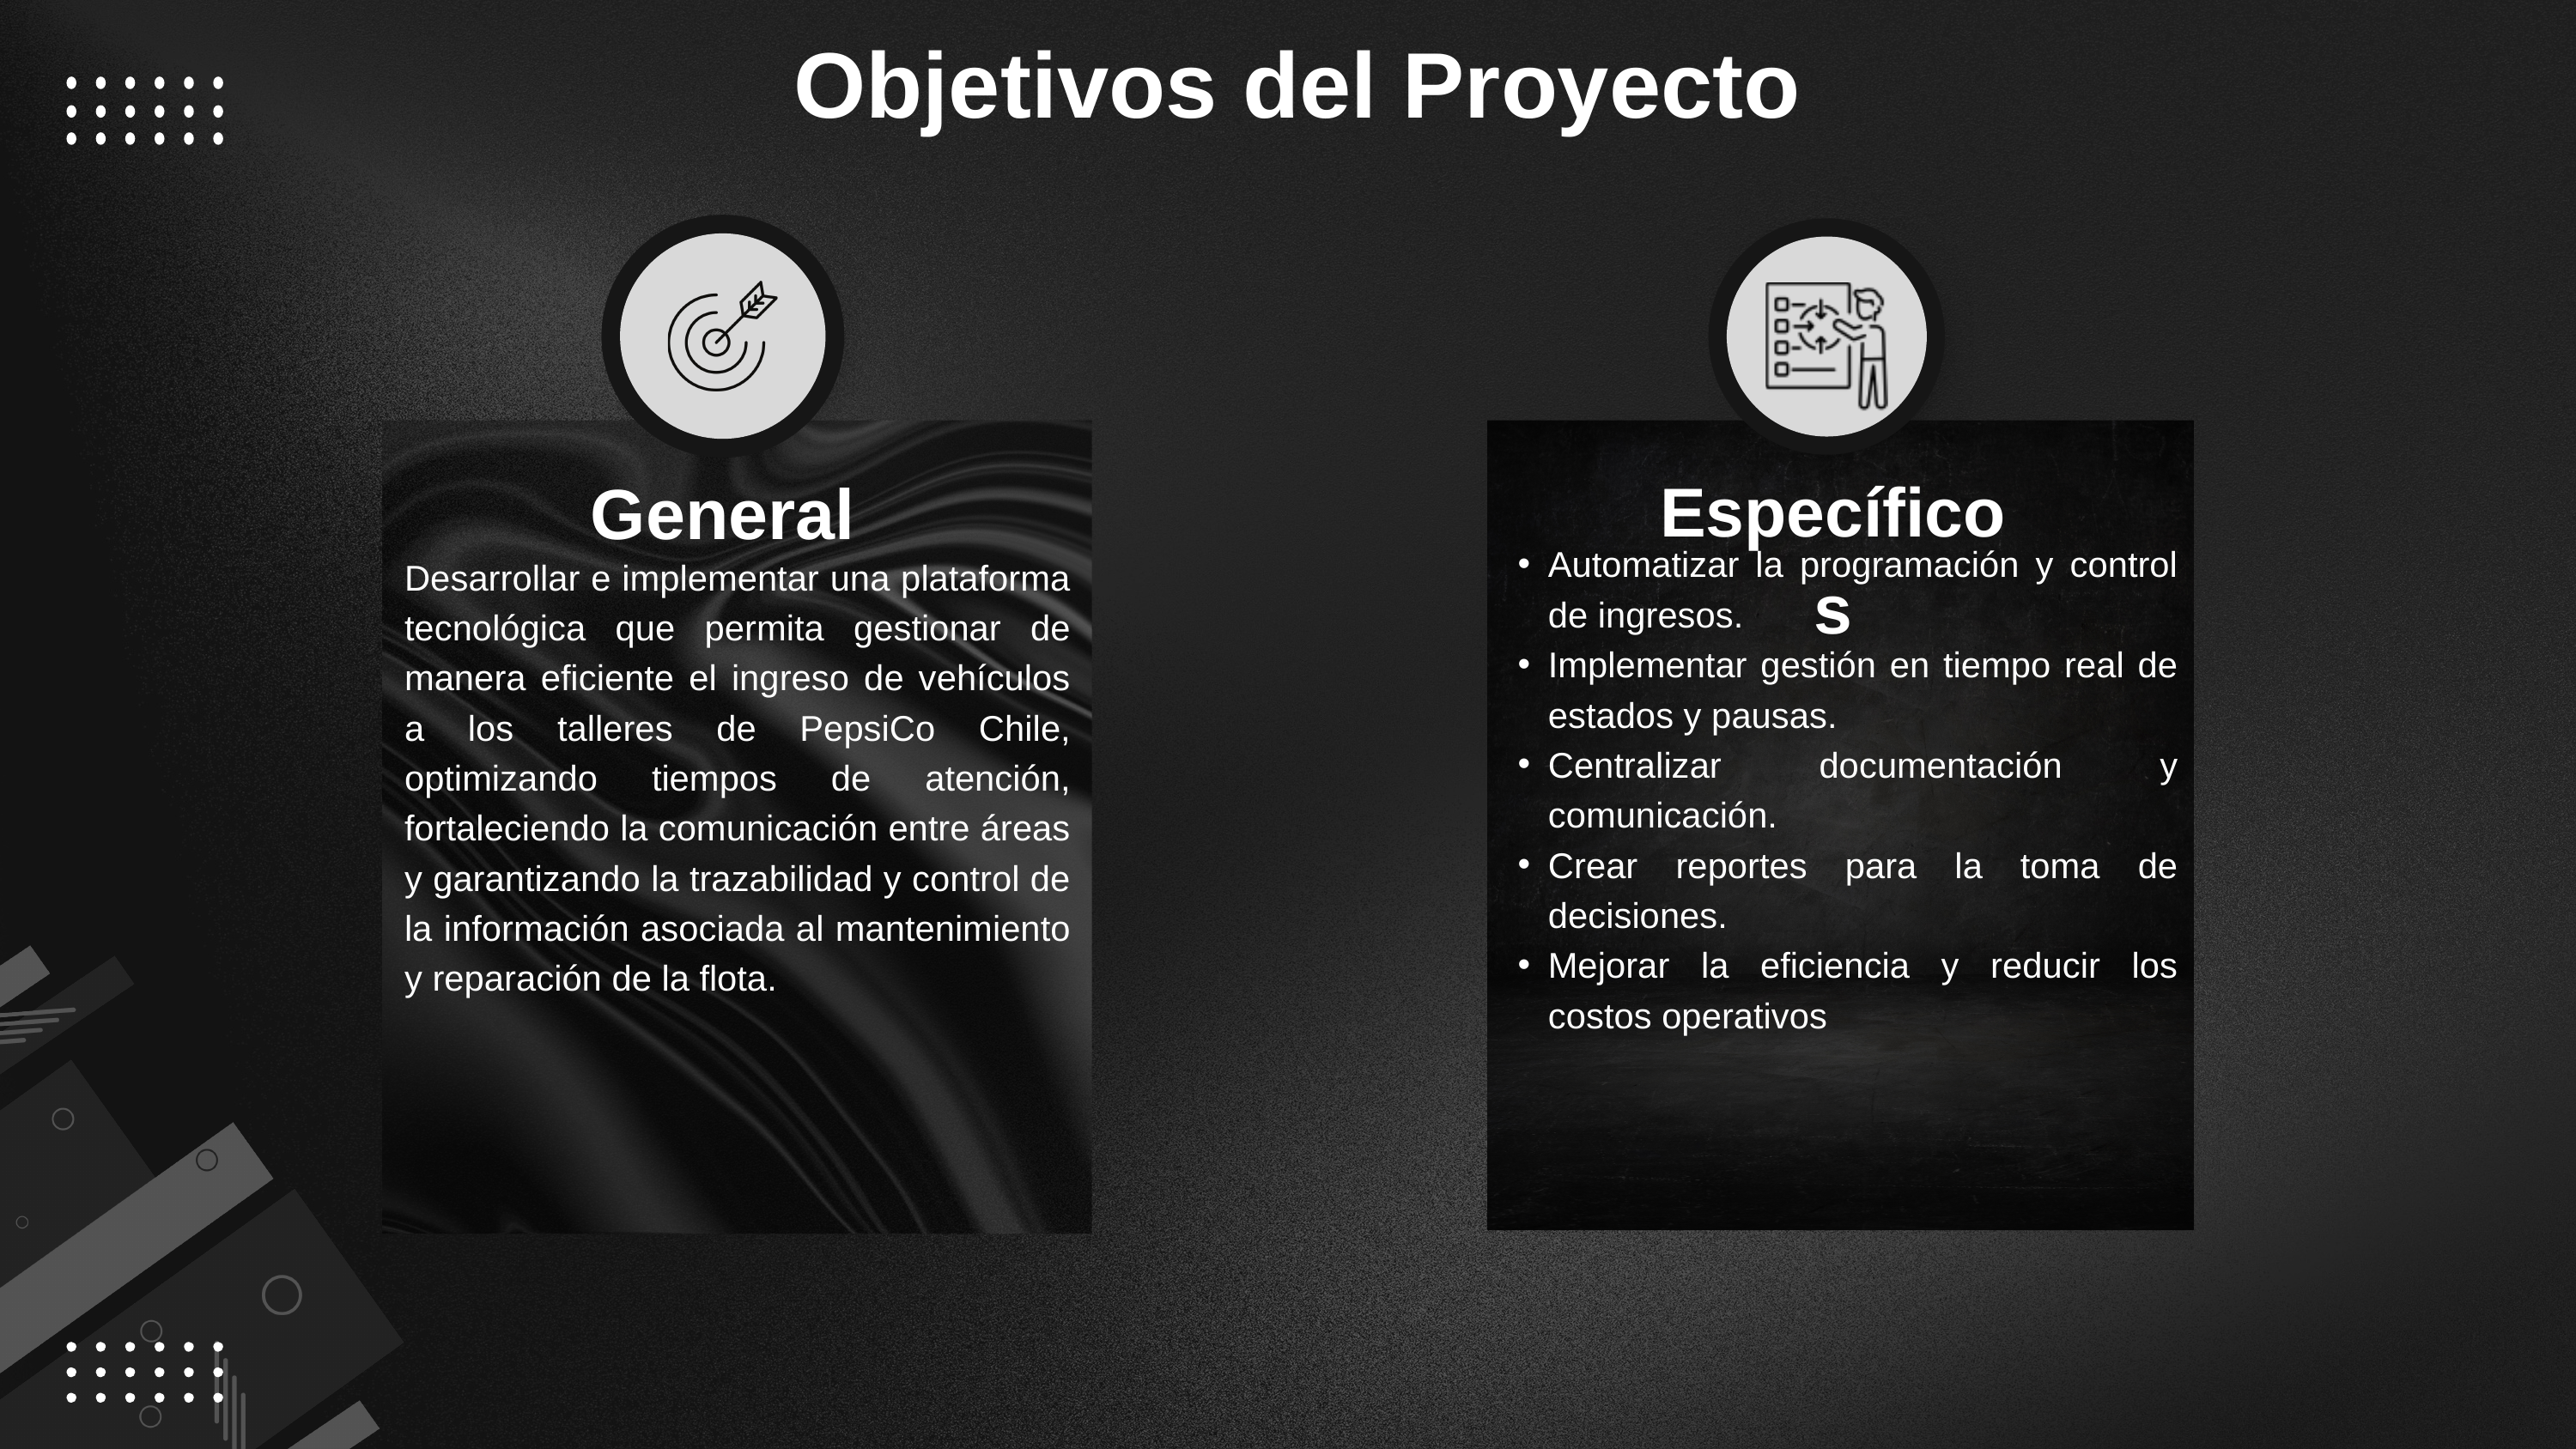

Objetivos del Proyecto

General
Específicos
Automatizar la programación y control de ingresos.
Implementar gestión en tiempo real de estados y pausas.
Centralizar documentación y comunicación.
Crear reportes para la toma de decisiones.
Mejorar la eficiencia y reducir los costos operativos
Desarrollar e implementar una plataforma tecnológica que permita gestionar de manera eficiente el ingreso de vehículos a los talleres de PepsiCo Chile, optimizando tiempos de atención, fortaleciendo la comunicación entre áreas y garantizando la trazabilidad y control de la información asociada al mantenimiento y reparación de la flota.